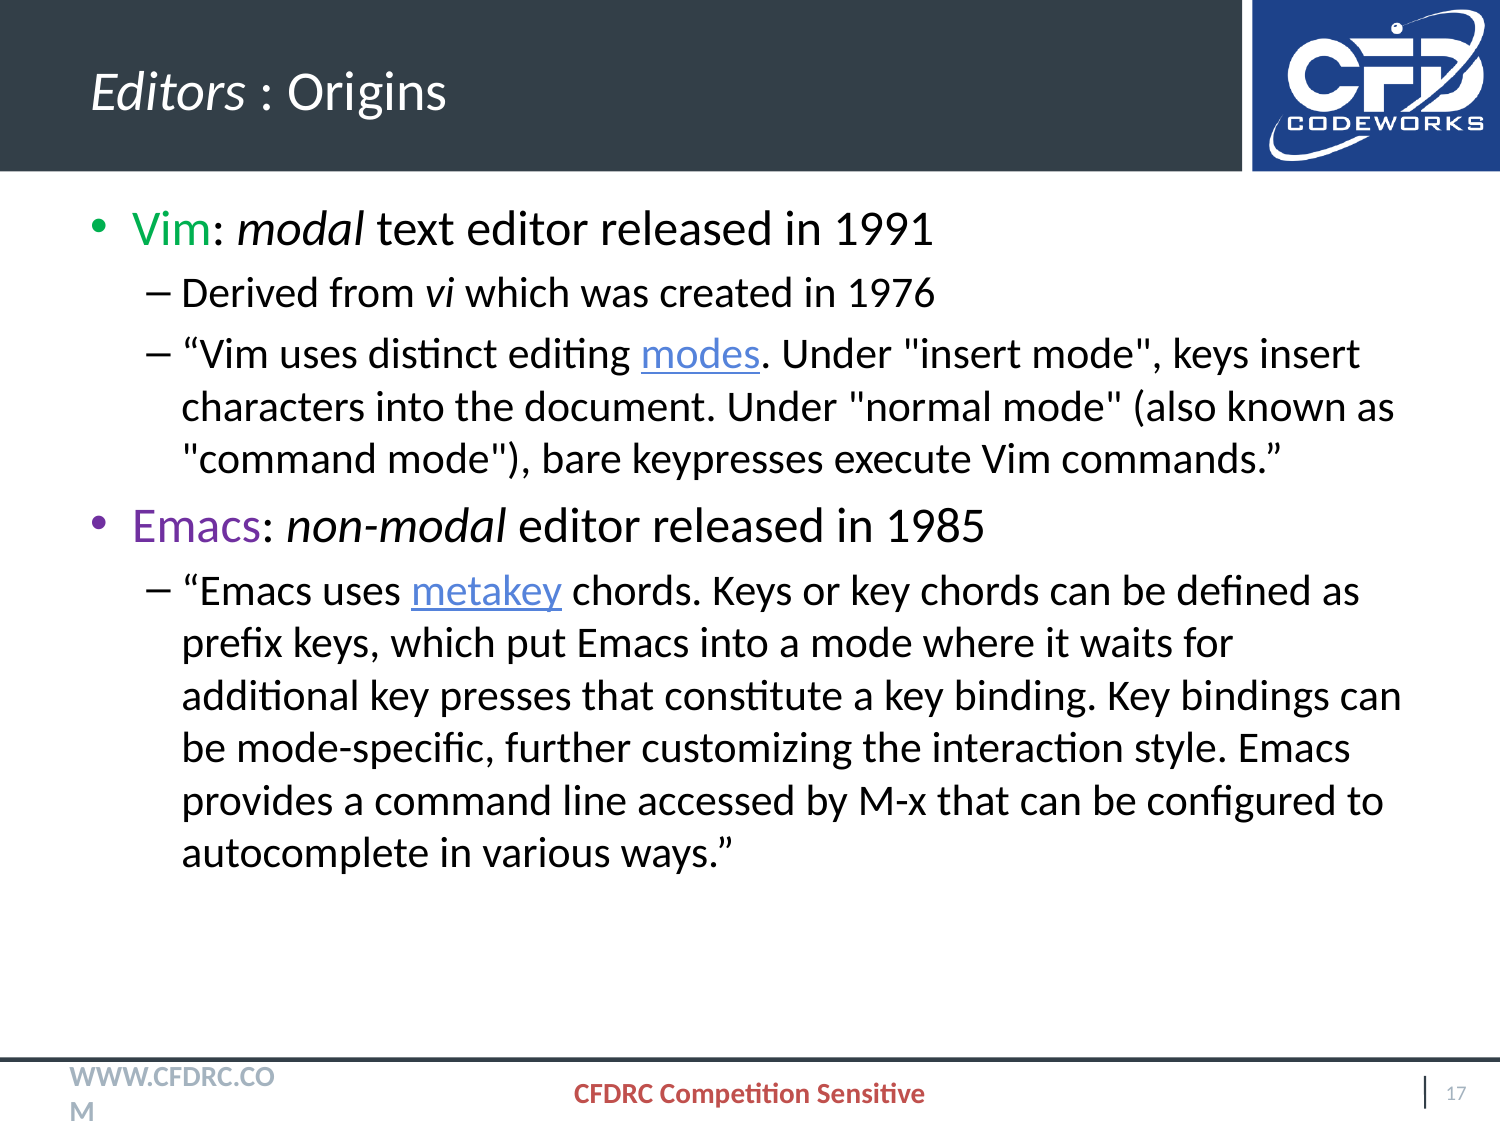

# Editors : Origins
Vim: modal text editor released in 1991
Derived from vi which was created in 1976
“Vim uses distinct editing modes. Under "insert mode", keys insert characters into the document. Under "normal mode" (also known as "command mode"), bare keypresses execute Vim commands.”
Emacs: non-modal editor released in 1985
“Emacs uses metakey chords. Keys or key chords can be defined as prefix keys, which put Emacs into a mode where it waits for additional key presses that constitute a key binding. Key bindings can be mode-specific, further customizing the interaction style. Emacs provides a command line accessed by M-x that can be configured to autocomplete in various ways.”
CFDRC Competition Sensitive
17